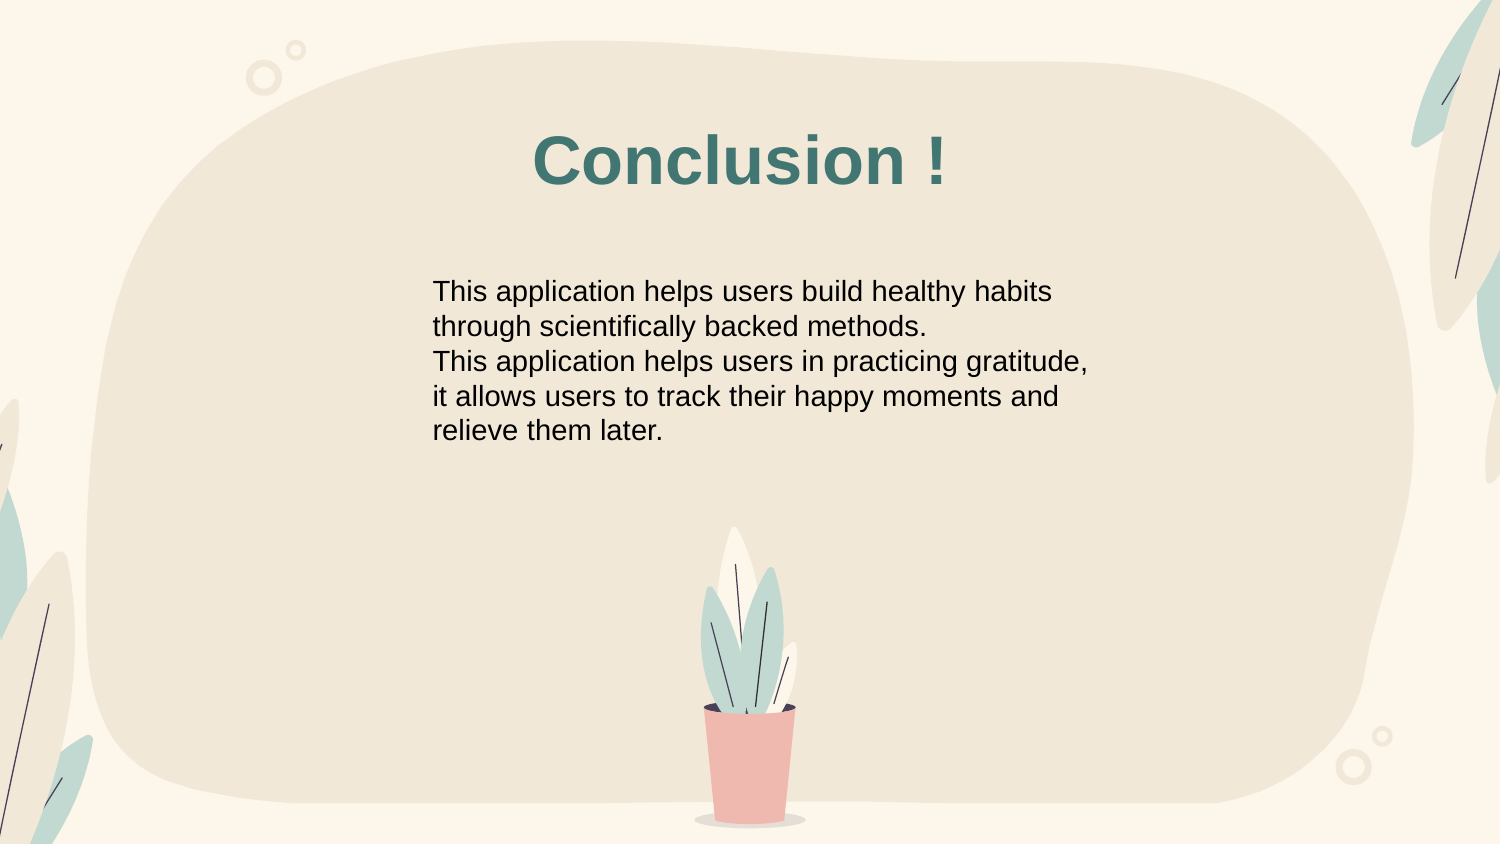

Conclusion !
This application helps users build healthy habits through scientifically backed methods.
This application helps users in practicing gratitude, it allows users to track their happy moments and relieve them later.